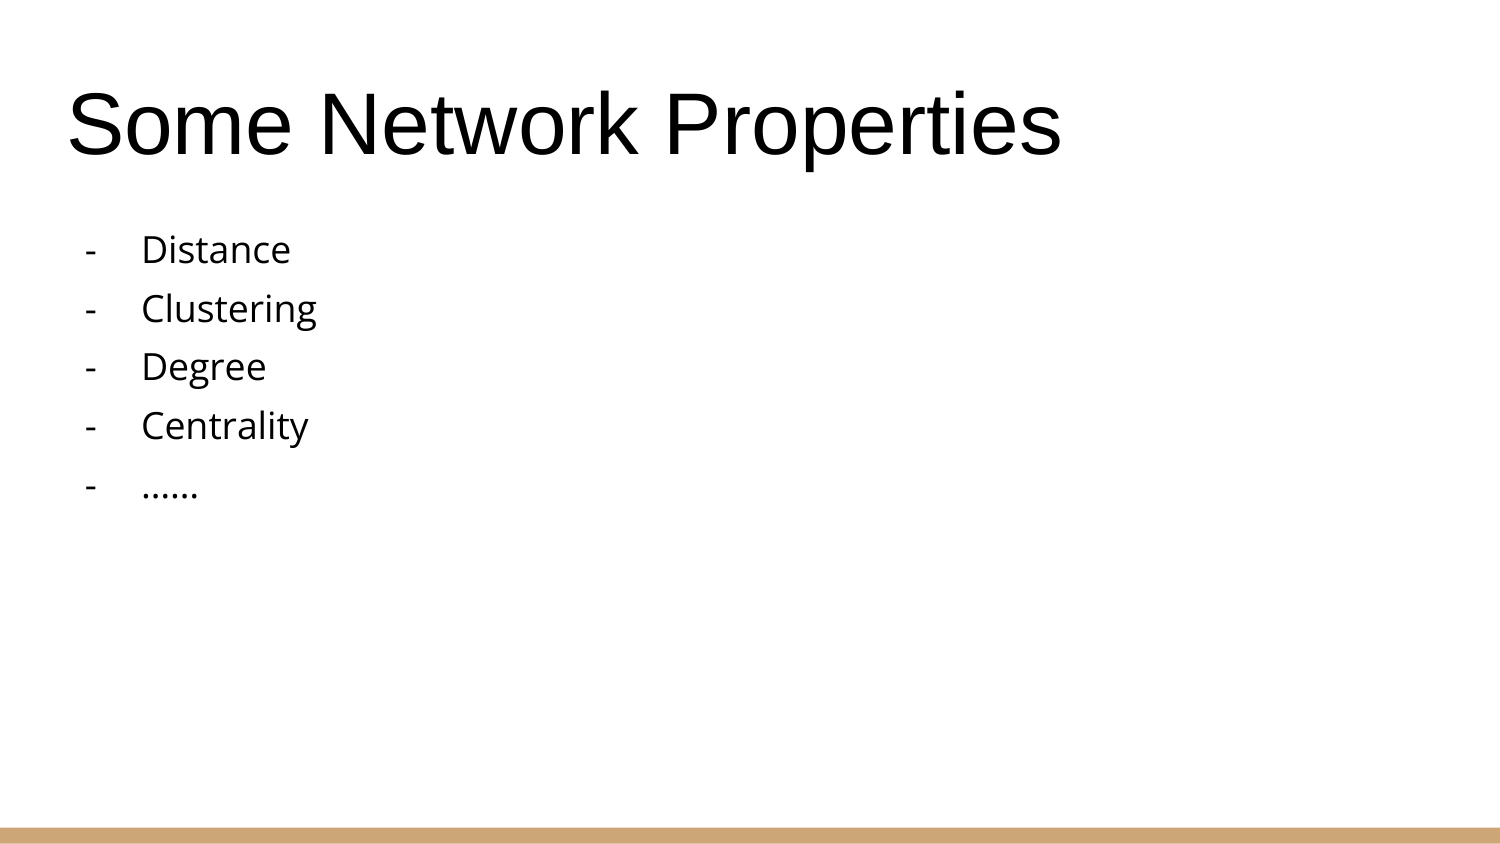

# Some Network Properties
Distance
Clustering
Degree
Centrality
……